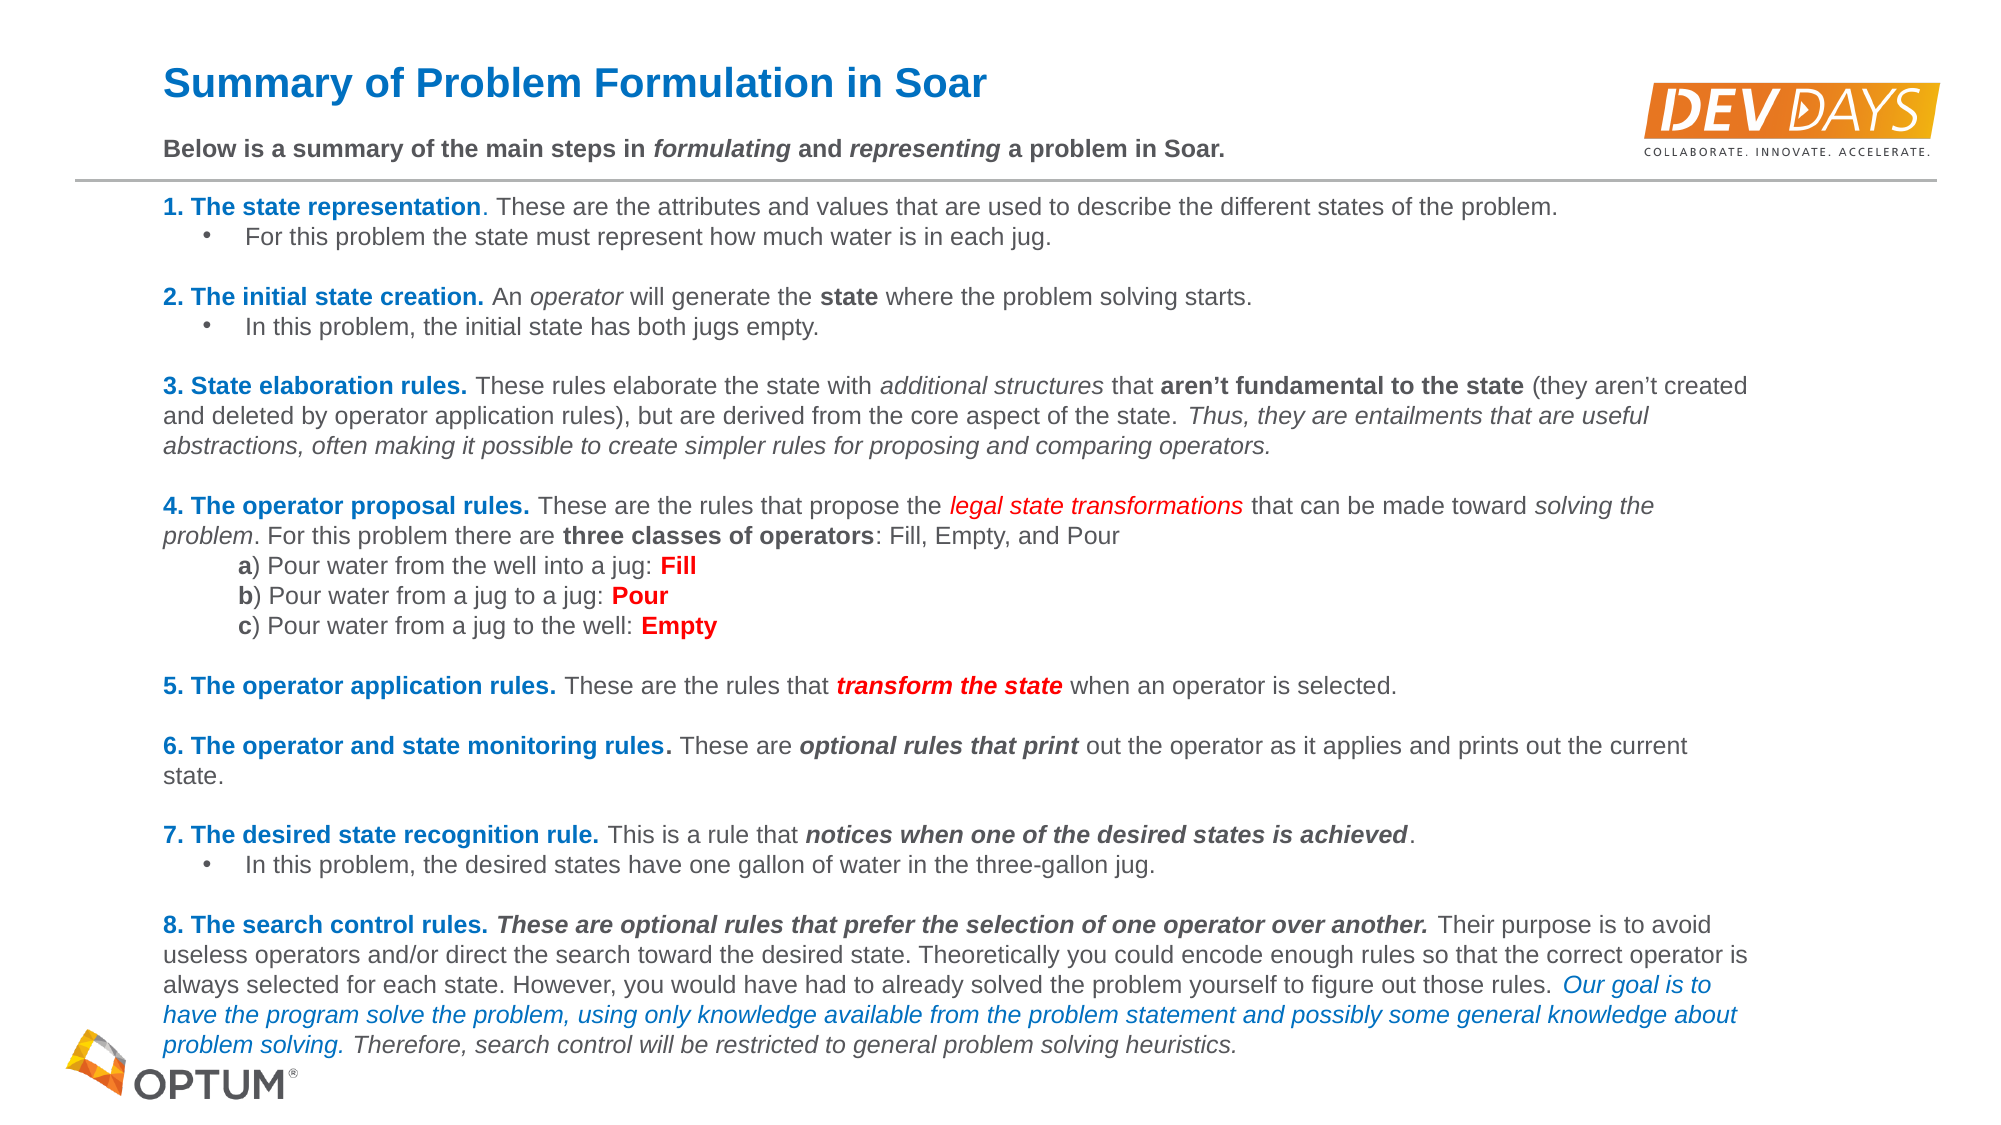

Summary of Problem Formulation in Soar

Below is a summary of the main steps in formulating and representing a problem in Soar.

1. The state representation. These are the attributes and values that are used to describe the different states of the problem.
 For this problem the state must represent how much water is in each jug.

2. The initial state creation. An operator will generate the state where the problem solving starts.
 In this problem, the initial state has both jugs empty.

3. State elaboration rules. These rules elaborate the state with additional structures that aren’t fundamental to the state (they aren’t created and deleted by operator application rules), but are derived from the core aspect of the state. Thus, they are entailments that are useful abstractions, often making it possible to create simpler rules for proposing and comparing operators.

4. The operator proposal rules. These are the rules that propose the legal state transformations that can be made toward solving the problem. For this problem there are three classes of operators: Fill, Empty, and Pour
a) Pour water from the well into a jug: Fill
b) Pour water from a jug to a jug: Pour
c) Pour water from a jug to the well: Empty

5. The operator application rules. These are the rules that transform the state when an operator is selected.

6. The operator and state monitoring rules. These are optional rules that print out the operator as it applies and prints out the current state.

7. The desired state recognition rule. This is a rule that notices when one of the desired states is achieved.
 In this problem, the desired states have one gallon of water in the three-gallon jug.

8. The search control rules. These are optional rules that prefer the selection of one operator over another. Their purpose is to avoid useless operators and/or direct the search toward the desired state. Theoretically you could encode enough rules so that the correct operator is always selected for each state. However, you would have had to already solved the problem yourself to figure out those rules. Our goal is to have the program solve the problem, using only knowledge available from the problem statement and possibly some general knowledge about problem solving. Therefore, search control will be restricted to general problem solving heuristics.